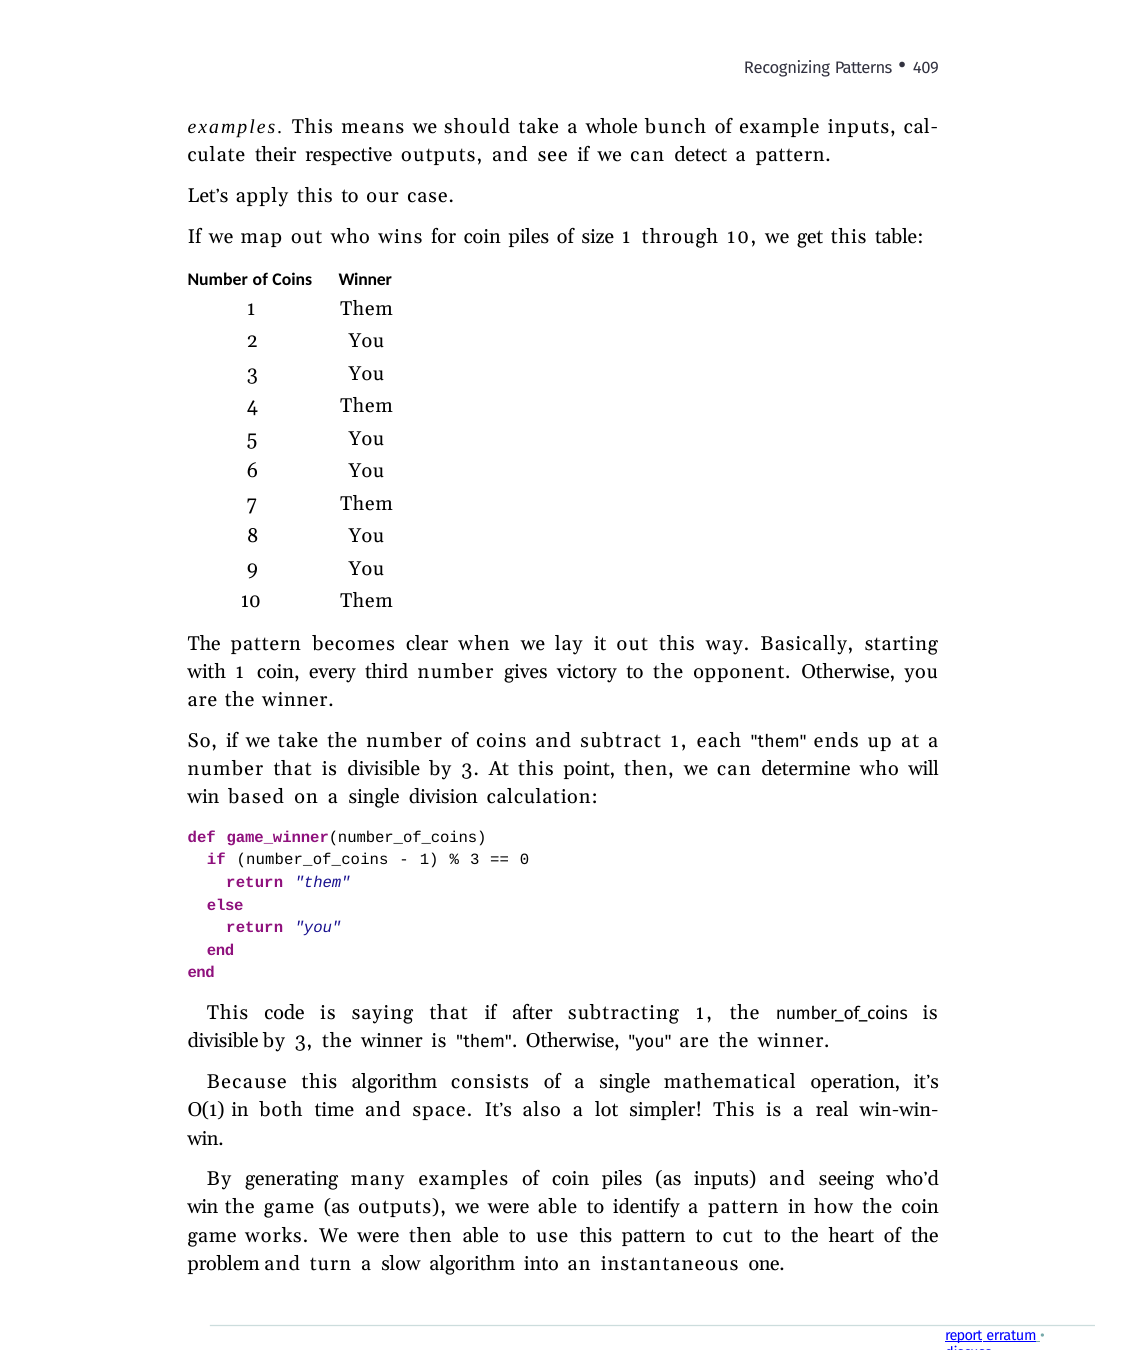

Recognizing Patterns • 409

examples. This means we should take a whole bunch of example inputs, cal- culate their respective outputs, and see if we can detect a pattern.
Let’s apply this to our case.
If we map out who wins for coin piles of size 1 through 10, we get this table:
Number of Coins  Winner
Them
You
You
Them
You
You
Them
You
You
Them
The pattern becomes clear when we lay it out this way. Basically, starting with 1 coin, every third number gives victory to the opponent. Otherwise, you are the winner.
So, if we take the number of coins and subtract 1, each "them" ends up at a number that is divisible by 3. At this point, then, we can determine who will win based on a single division calculation:
def game_winner(number_of_coins)
if (number_of_coins - 1) % 3 == 0
return "them"
else
return "you"
end end
This code is saying that if after subtracting 1, the number_of_coins is divisible by 3, the winner is "them". Otherwise, "you" are the winner.
Because this algorithm consists of a single mathematical operation, it’s O(1) in both time and space. It’s also a lot simpler! This is a real win-win-win.
By generating many examples of coin piles (as inputs) and seeing who’d win the game (as outputs), we were able to identify a pattern in how the coin game works. We were then able to use this pattern to cut to the heart of the problem and turn a slow algorithm into an instantaneous one.
report erratum • discuss